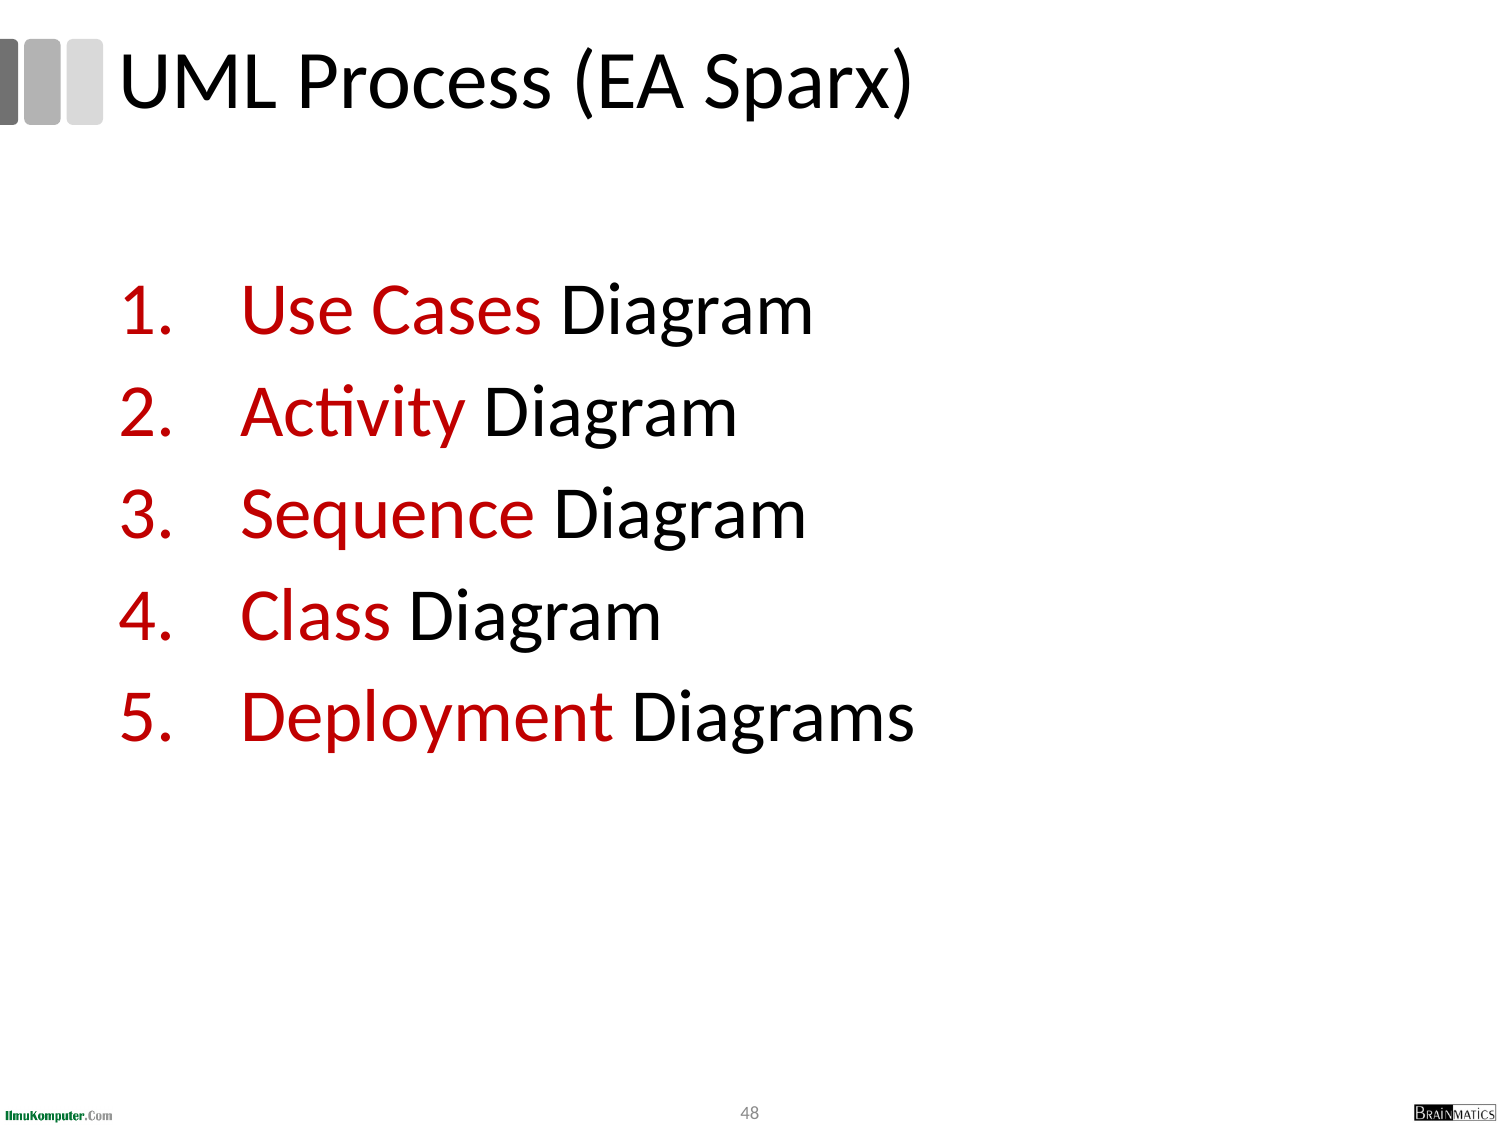

# UML Process (EA Sparx)
Use Cases Diagram
Activity Diagram
Sequence Diagram
Class Diagram
Deployment Diagrams

48